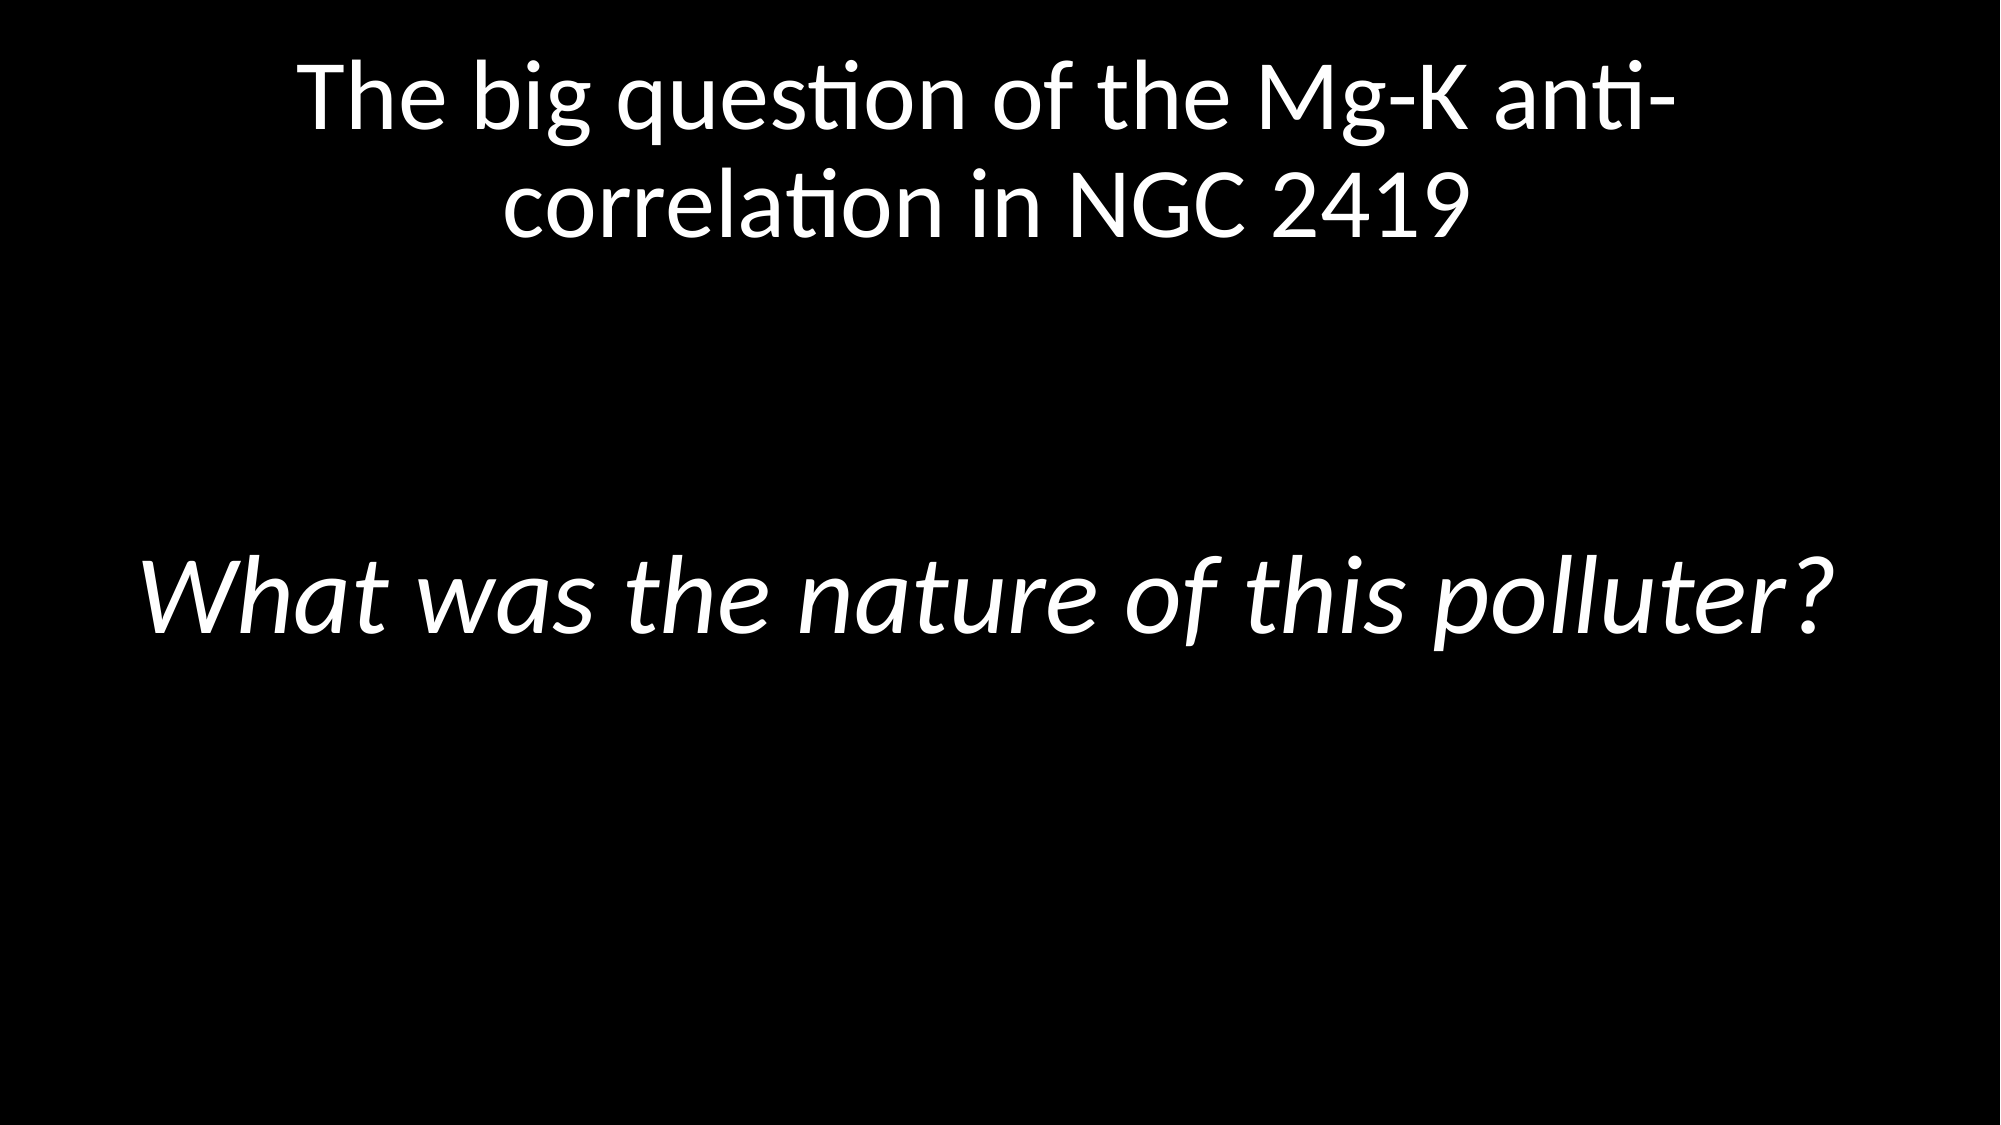

# The big question of the Mg-K anti-correlation in NGC 2419
What was the nature of this polluter?